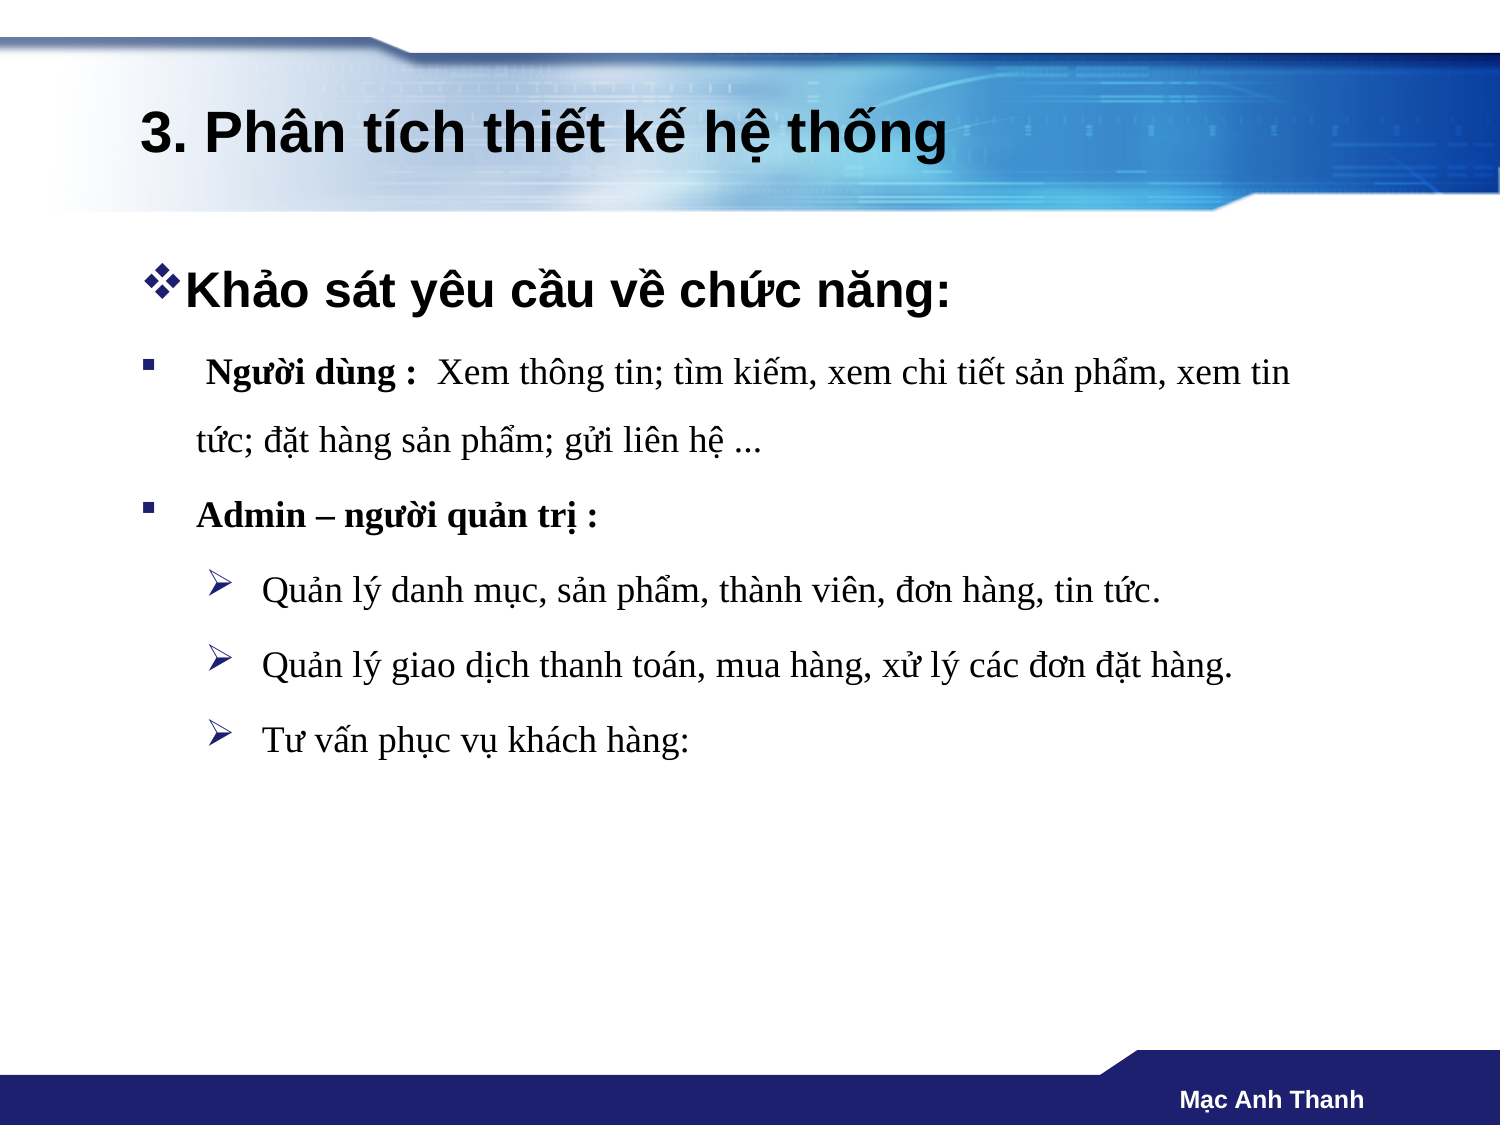

# 3. Phân tích thiết kế hệ thống
Khảo sát yêu cầu về chức năng:
 Người dùng :  Xem thông tin; tìm kiếm, xem chi tiết sản phẩm, xem tin tức; đặt hàng sản phẩm; gửi liên hệ ...
Admin – người quản trị :
Quản lý danh mục, sản phẩm, thành viên, đơn hàng, tin tức.
Quản lý giao dịch thanh toán, mua hàng, xử lý các đơn đặt hàng.
Tư vấn phục vụ khách hàng:

Mạc Anh Thanh